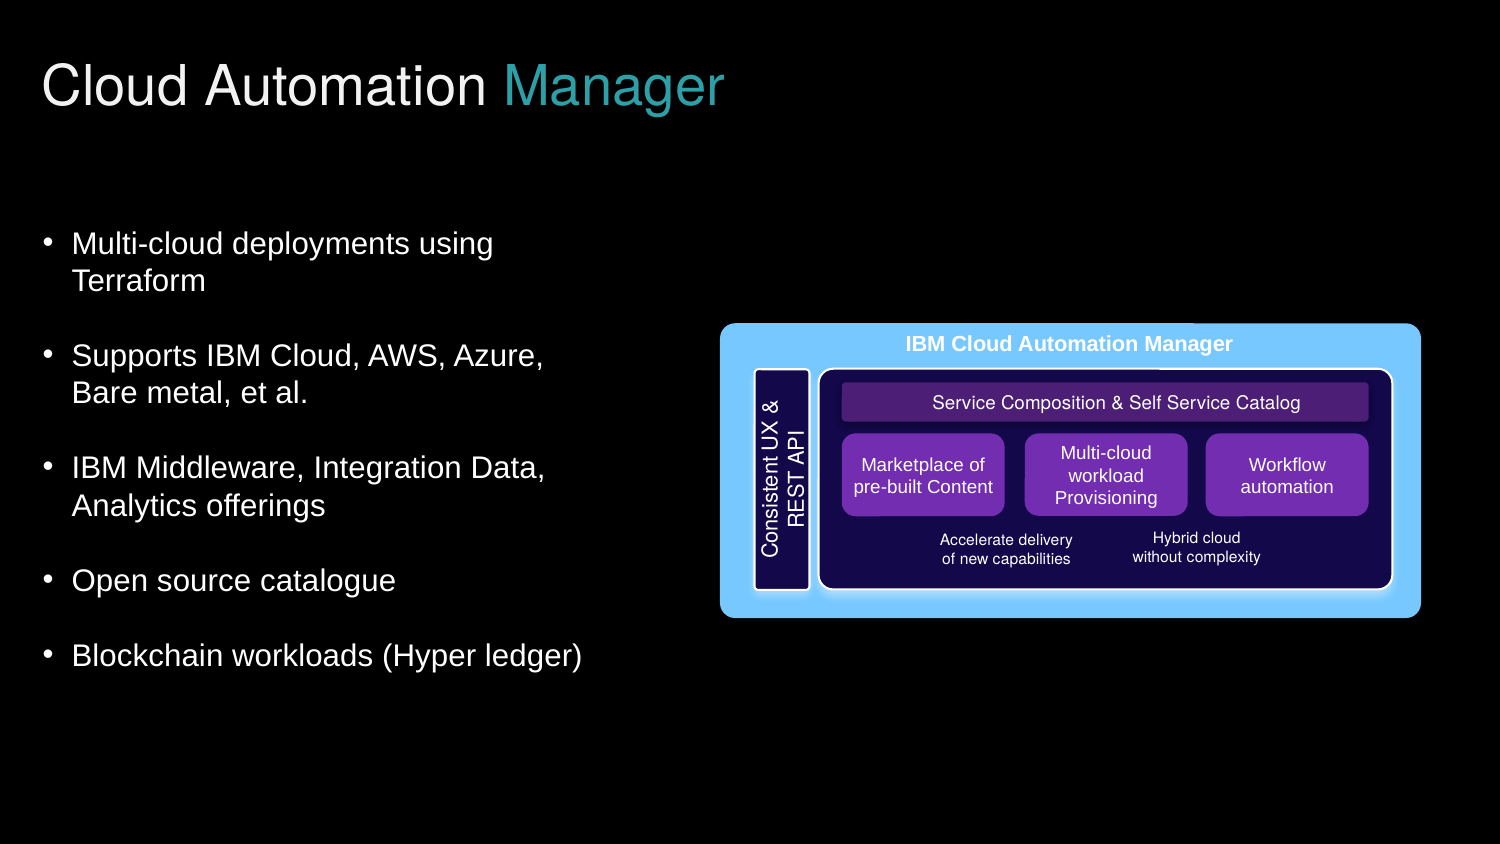

IBM Cloud private embeds CAM features
Cloud Automation Manager
Multi-cloud deployments using Terraform

Supports IBM Cloud, AWS, Azure, Bare metal, et al.

IBM Middleware, Integration Data, Analytics offerings

Open source catalogue

Blockchain workloads (Hyper ledger)

IBM Cloud Automation Manager
for LOB and developers
 Consistent UX &
REST API
Service Composition & Self Service Catalog
Marketplace of pre-built Content
Workflow automation
Multi-cloud workload Provisioning
Hybrid cloud without complexity
Accelerate delivery of new capabilities